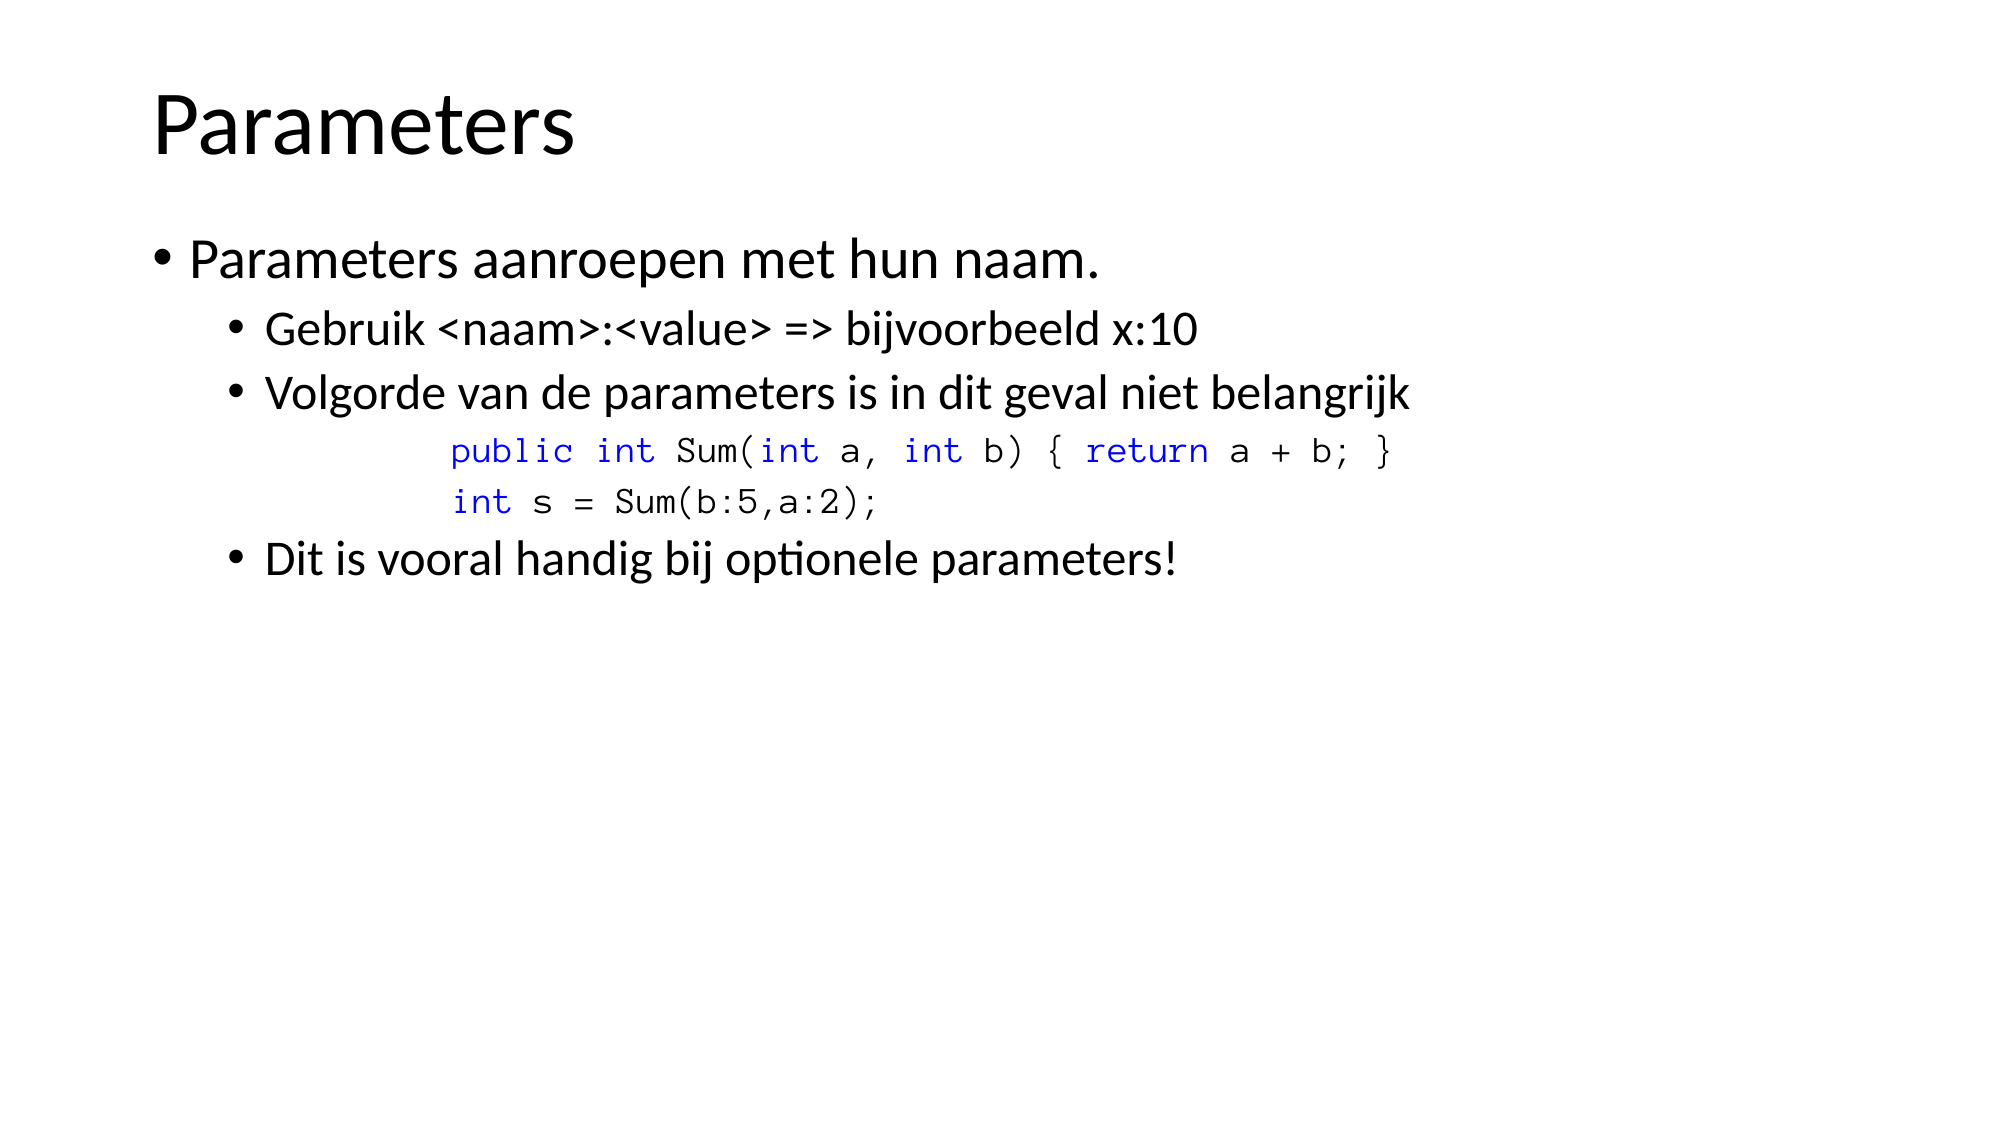

# Parameters
Parameters aanroepen met hun naam.
Gebruik <naam>:<value> => bijvoorbeeld x:10
Volgorde van de parameters is in dit geval niet belangrijk
public int Sum(int a, int b) { return a + b; }
int s = Sum(b:5,a:2);
Dit is vooral handig bij optionele parameters!